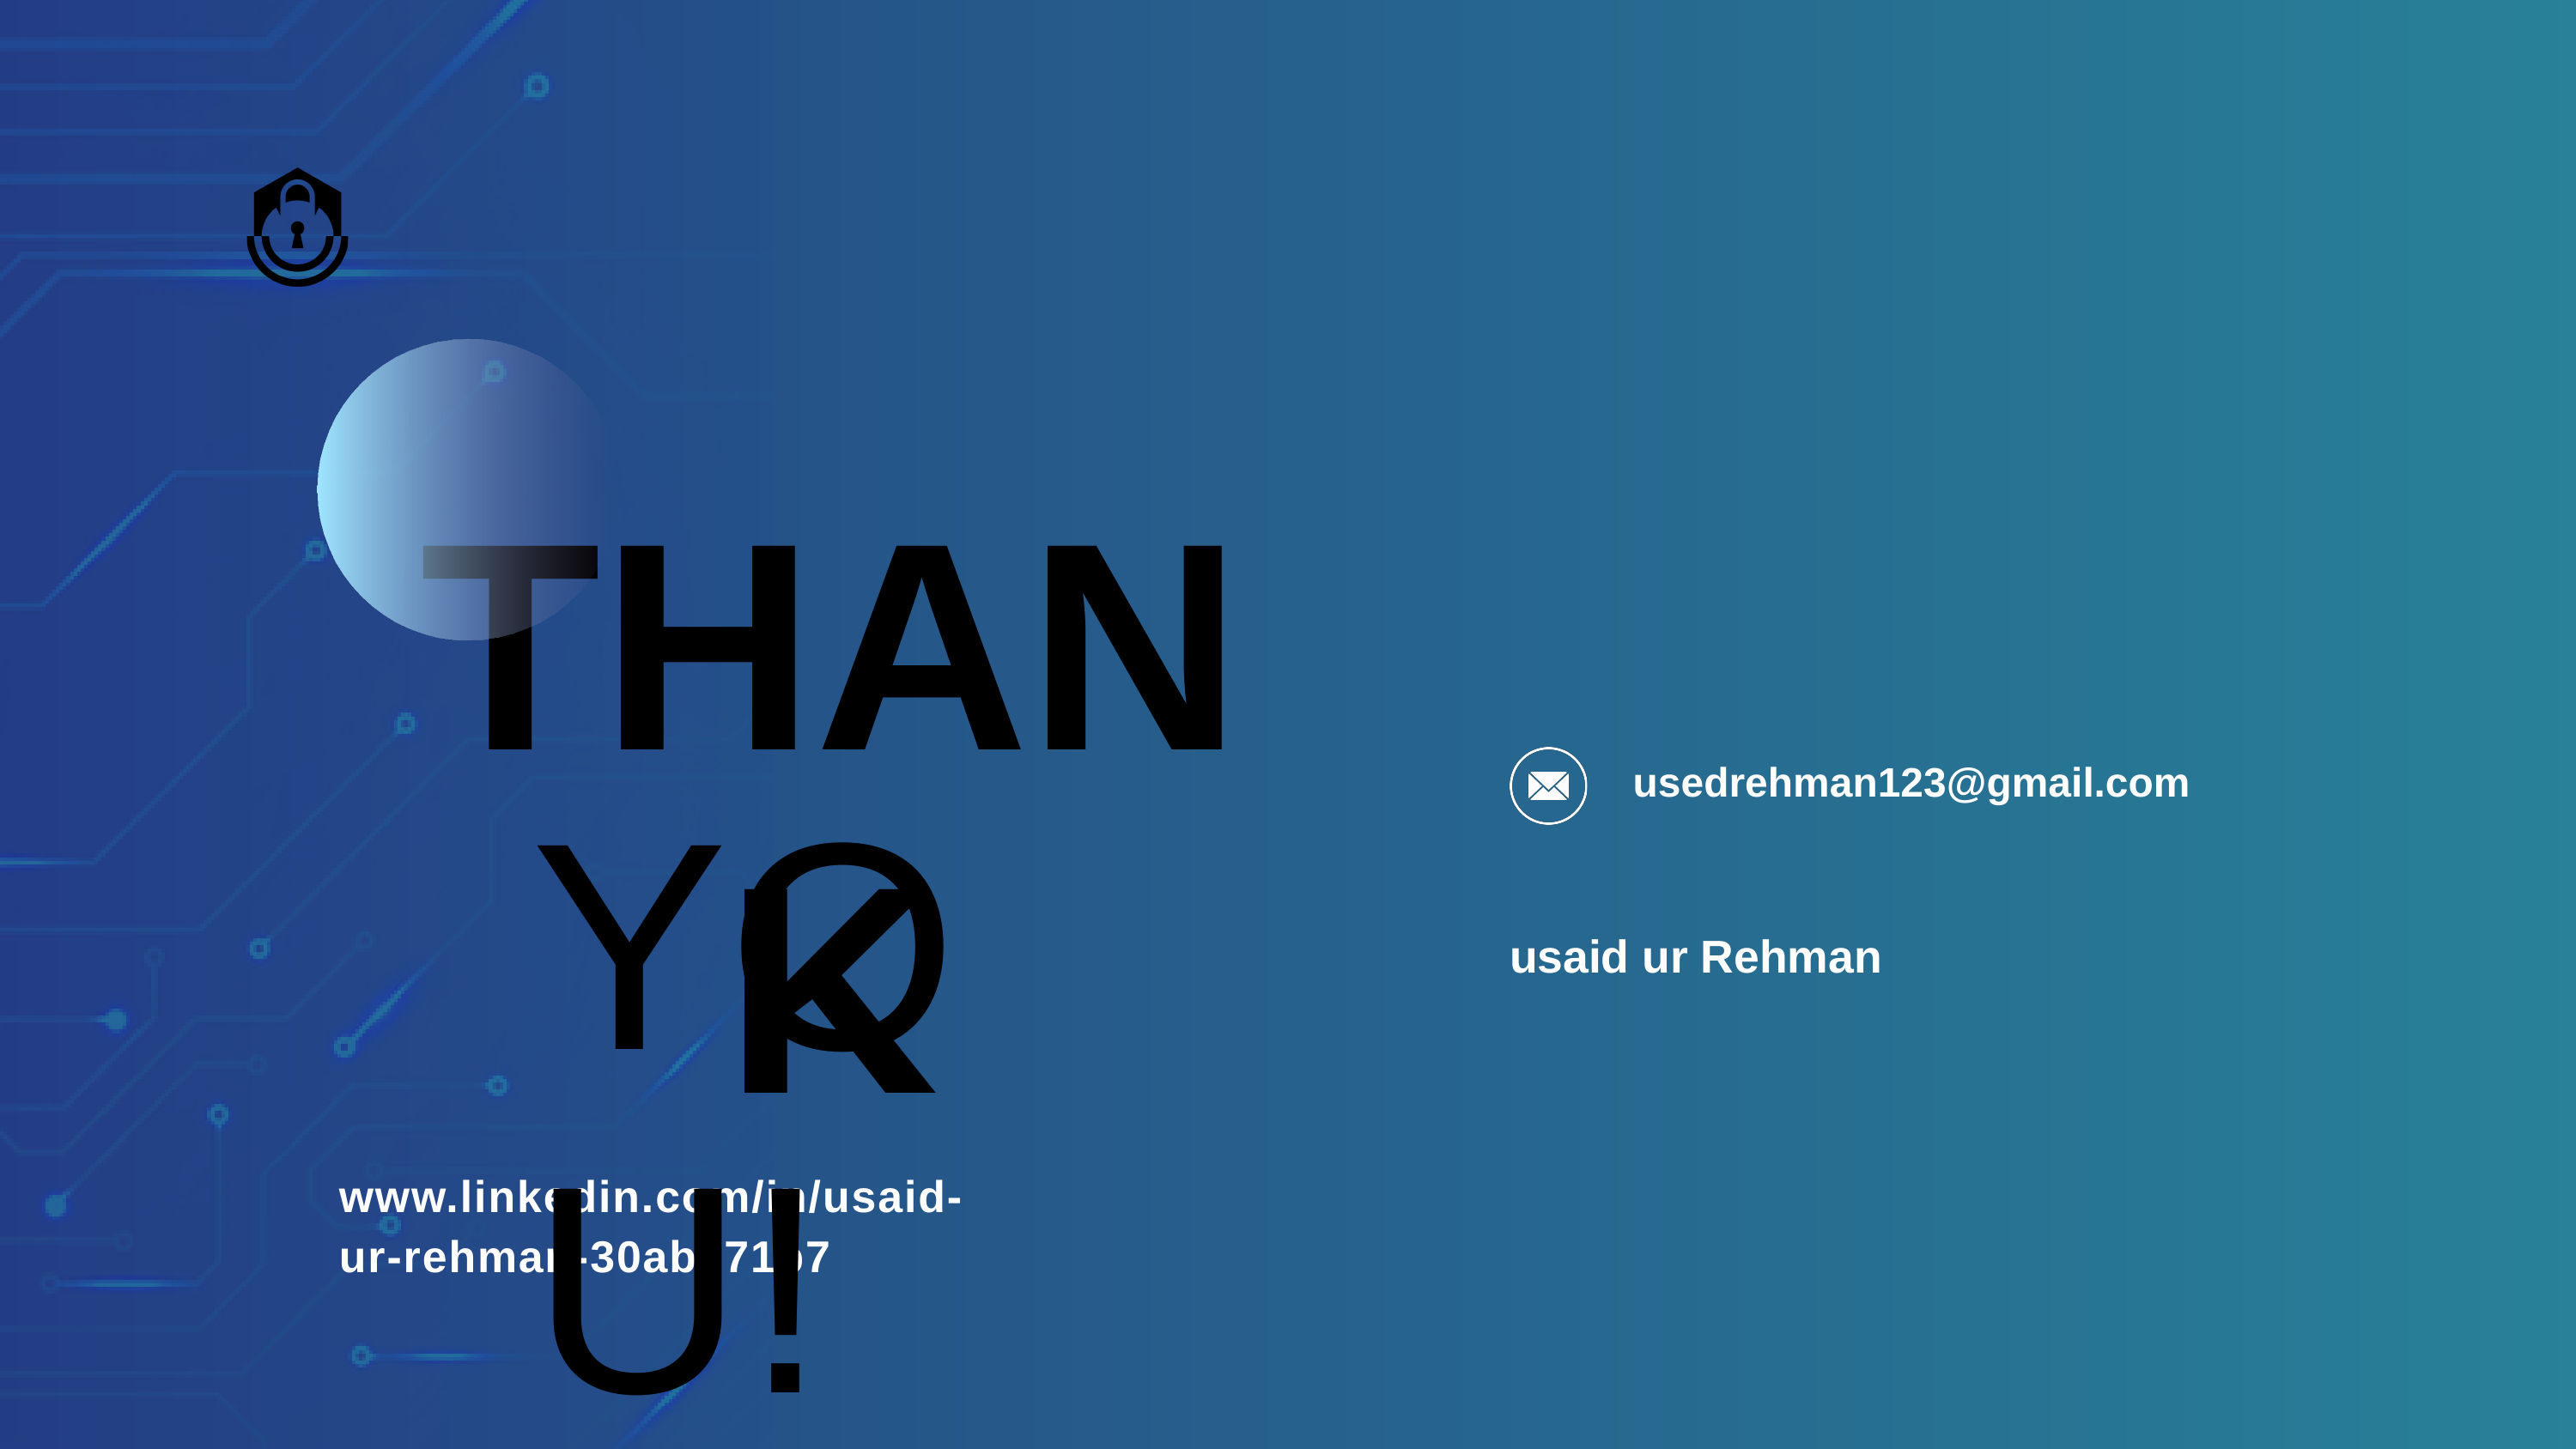

THANK

usedrehman123@gmail.com
YOU!
usaid ur Rehman
www.linkedin.com/in/usaid-ur-rehman-30ab771b7